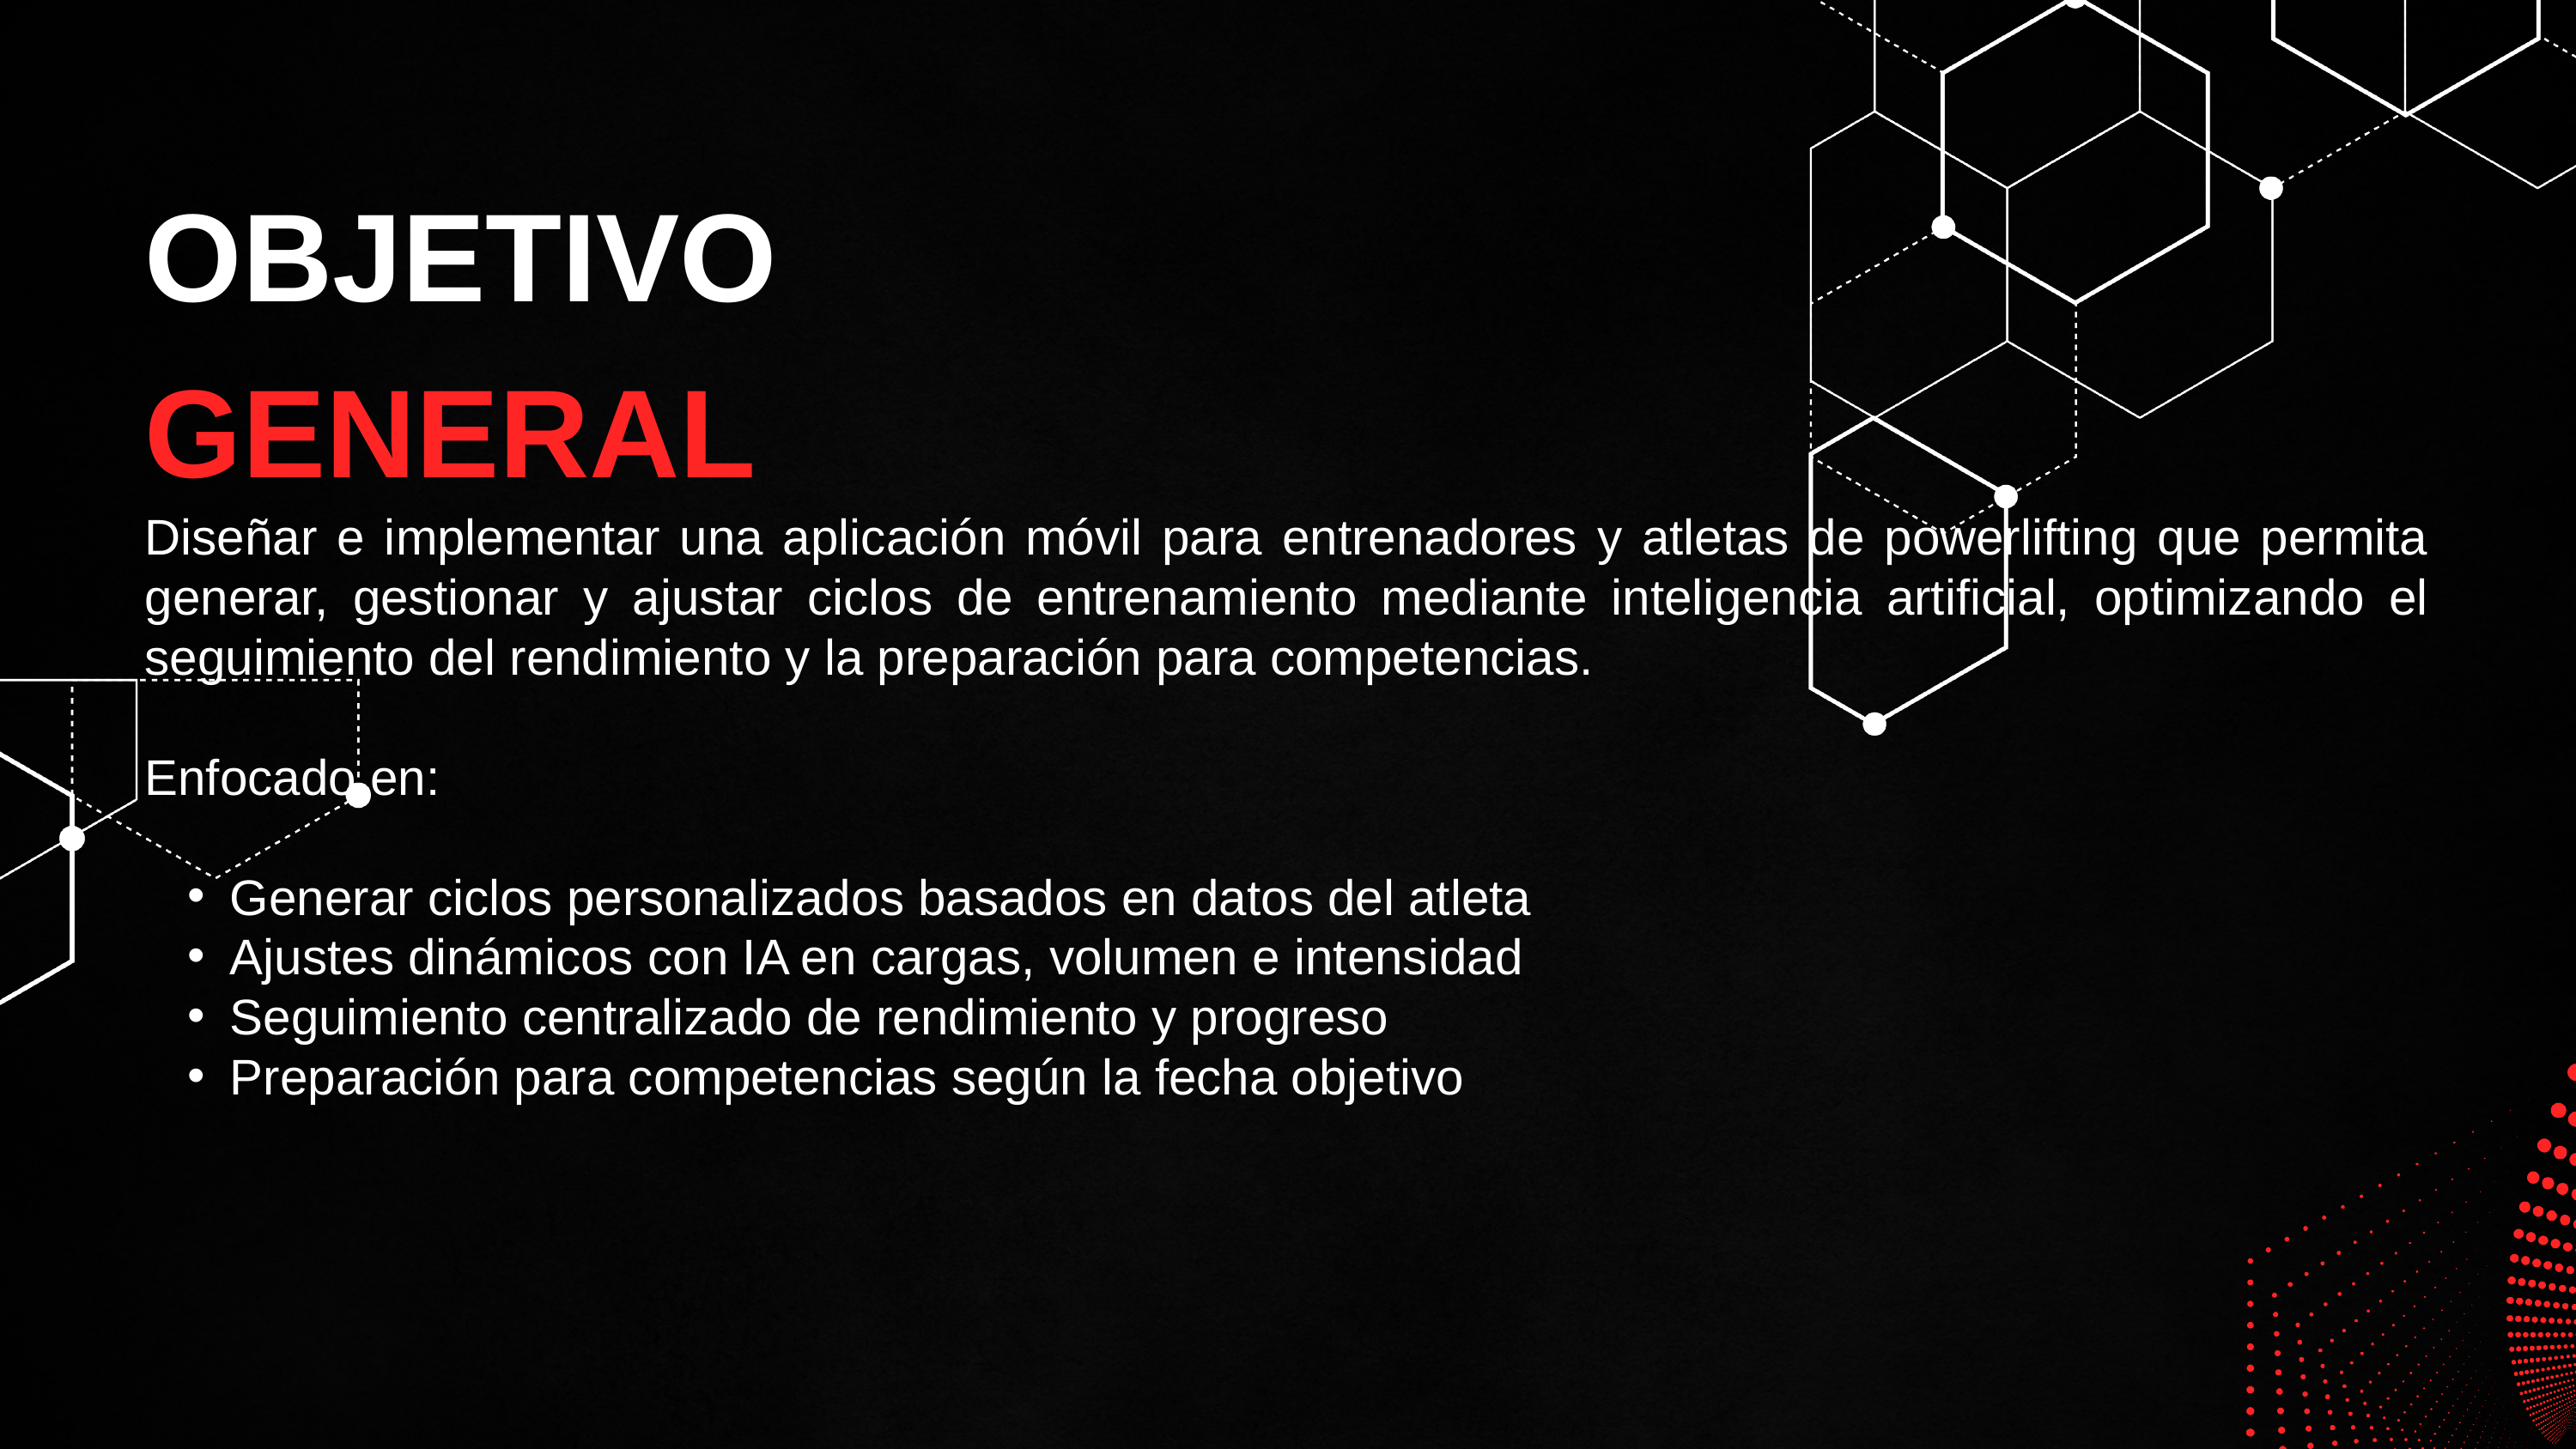

OBJETIVO GENERAL
Diseñar e implementar una aplicación móvil para entrenadores y atletas de powerlifting que permita generar, gestionar y ajustar ciclos de entrenamiento mediante inteligencia artificial, optimizando el seguimiento del rendimiento y la preparación para competencias.

Enfocado en:

Generar ciclos personalizados basados en datos del atleta
Ajustes dinámicos con IA en cargas, volumen e intensidad
Seguimiento centralizado de rendimiento y progreso
Preparación para competencias según la fecha objetivo